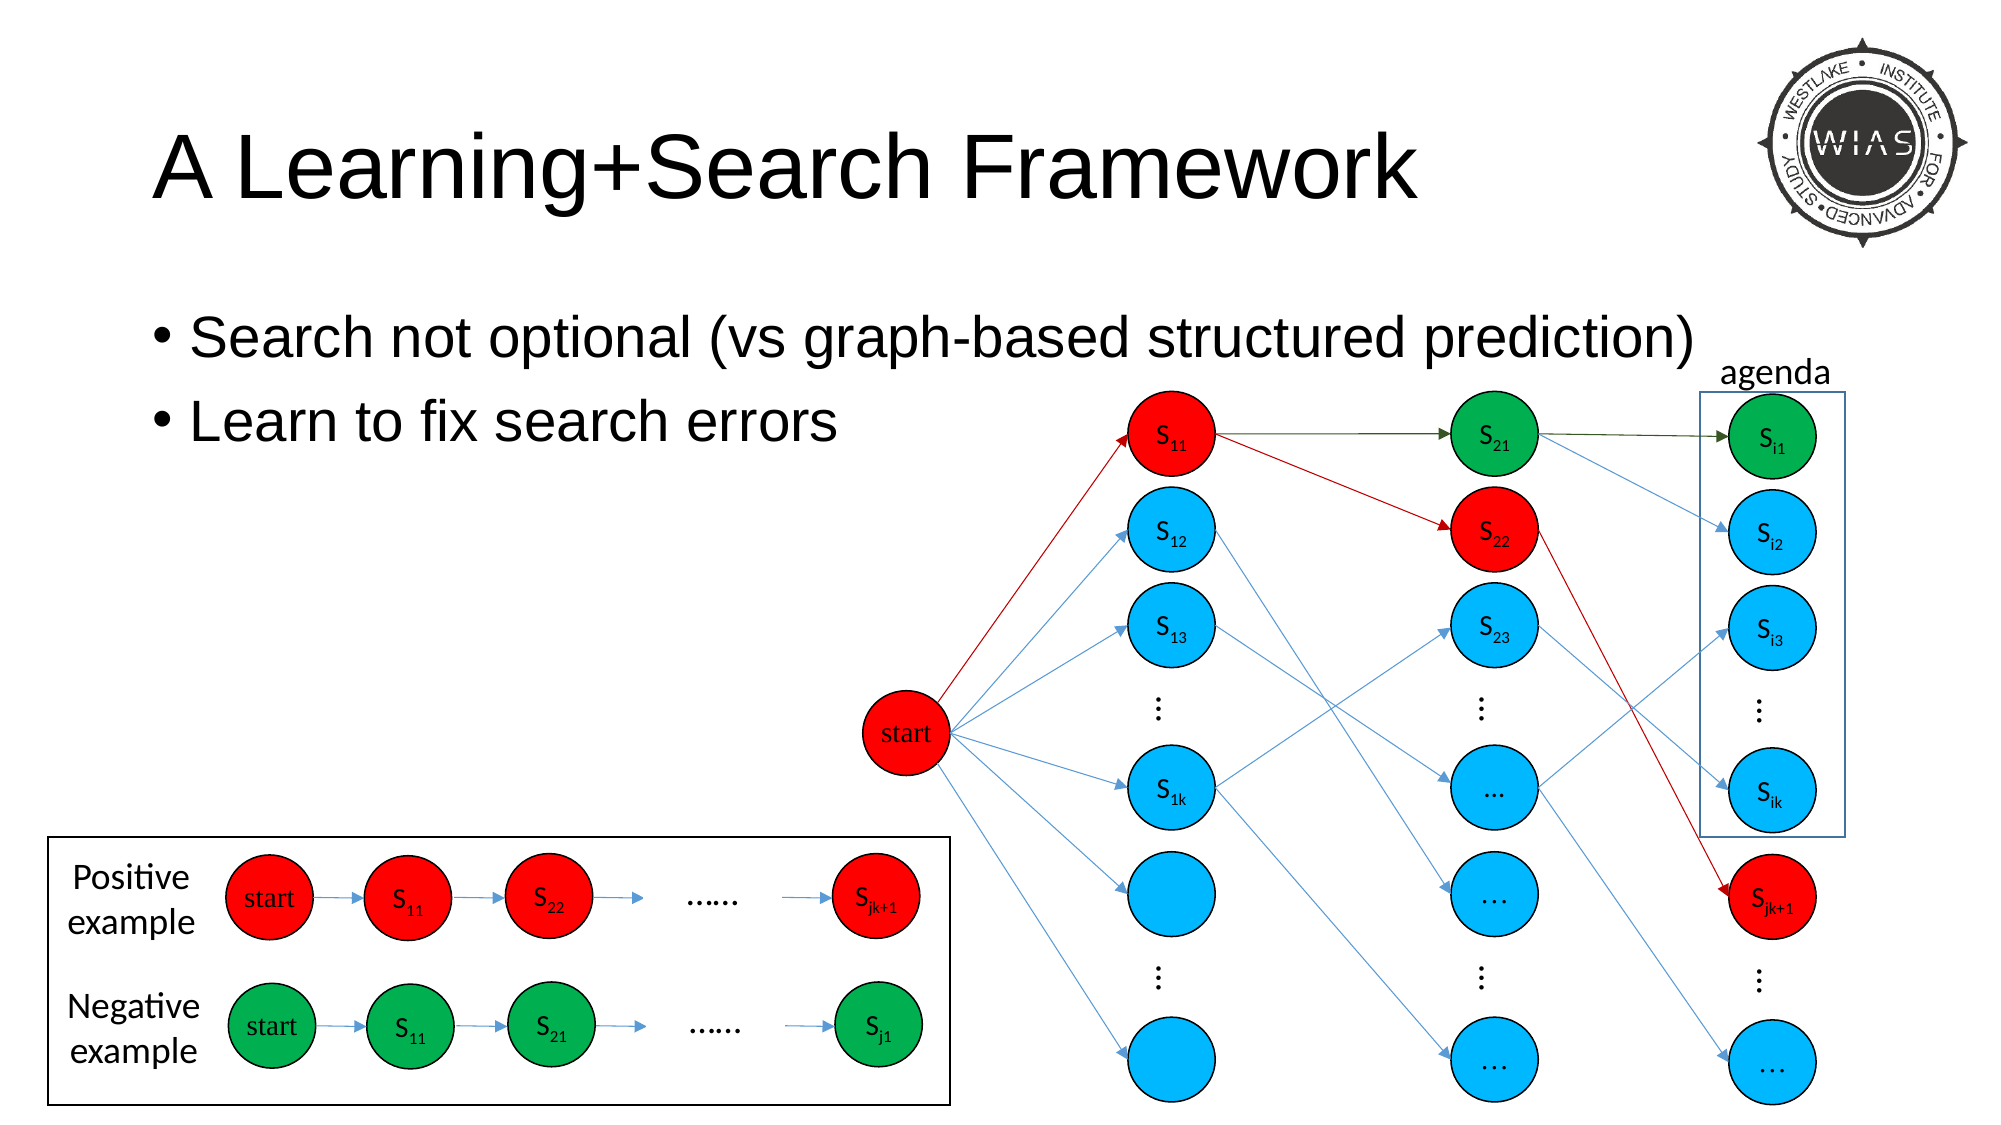

# A Learning+Search Framework
Search not optional (vs graph-based structured prediction)
Learn to fix search errors
agenda
S11
S21

Si1
S12
S22
  Si2
S13
S23
  Si3
…
…
…
start
S1k
…
  Sik

…
S22
Sjk+1
Sjk+1
start
S11
Positive example
……
…
…
…
S21
Sj1
start
S11
Negative
example
……

…
…